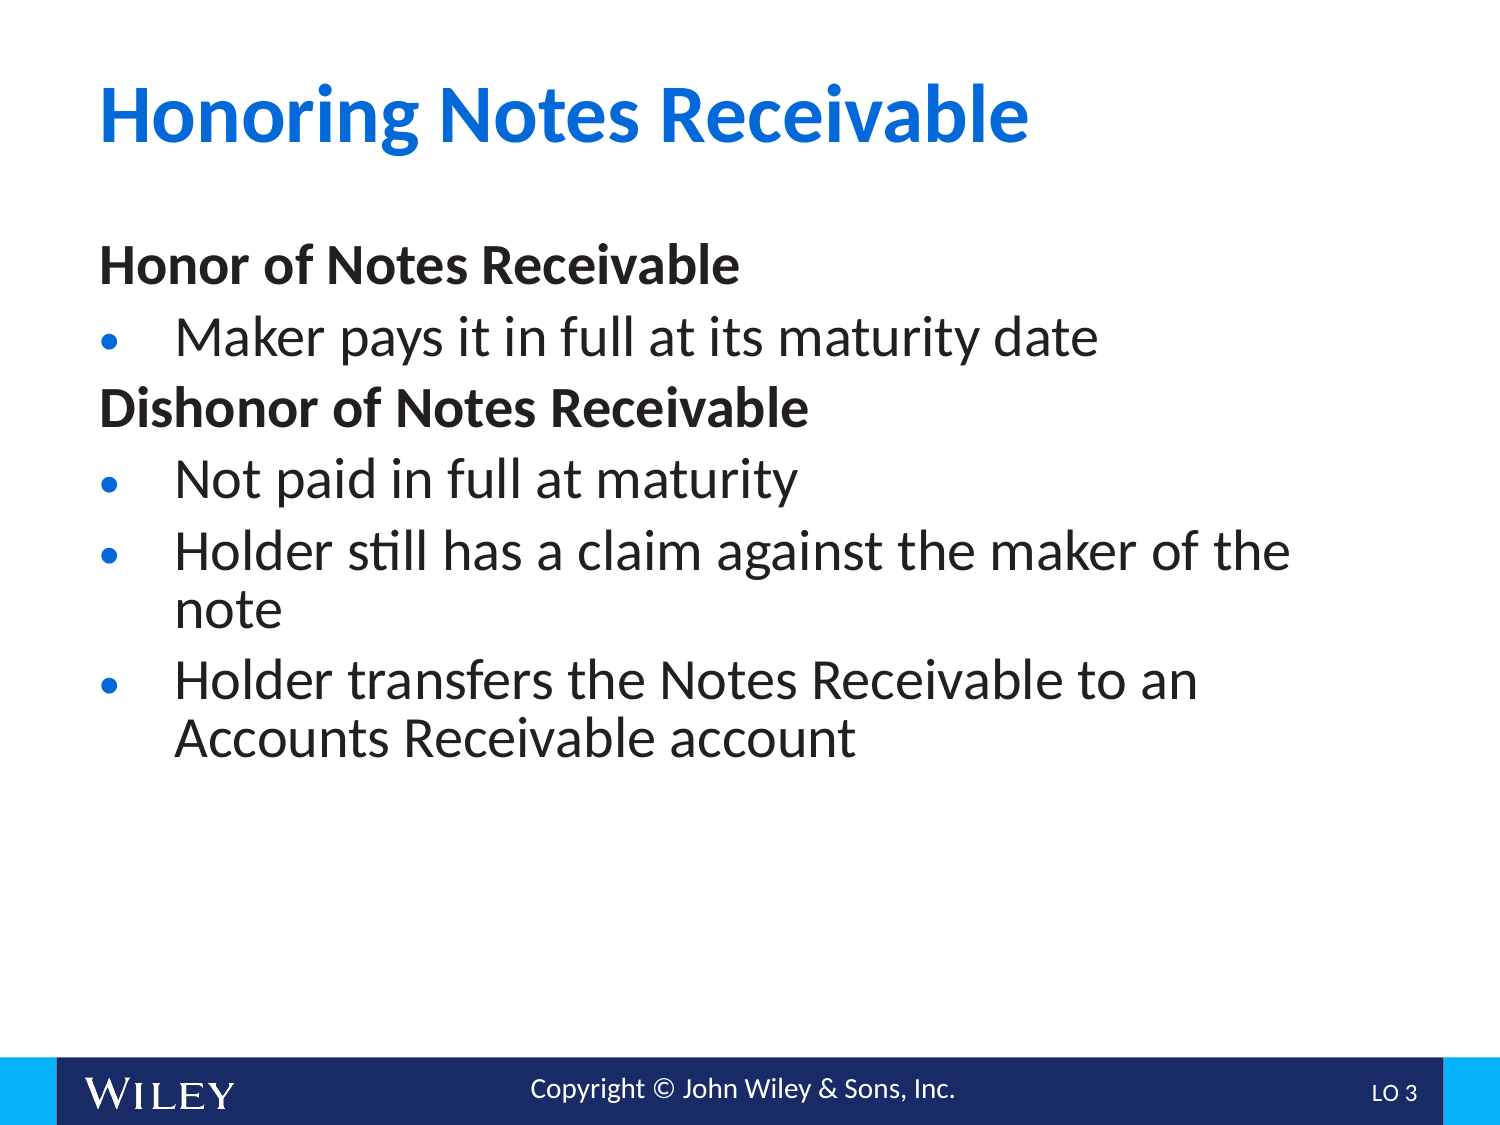

# Honoring Notes Receivable
Honor of Notes Receivable
Maker pays it in full at its maturity date
Dishonor of Notes Receivable
Not paid in full at maturity
Holder still has a claim against the maker of the note
Holder transfers the Notes Receivable to an Accounts Receivable account
L O 3